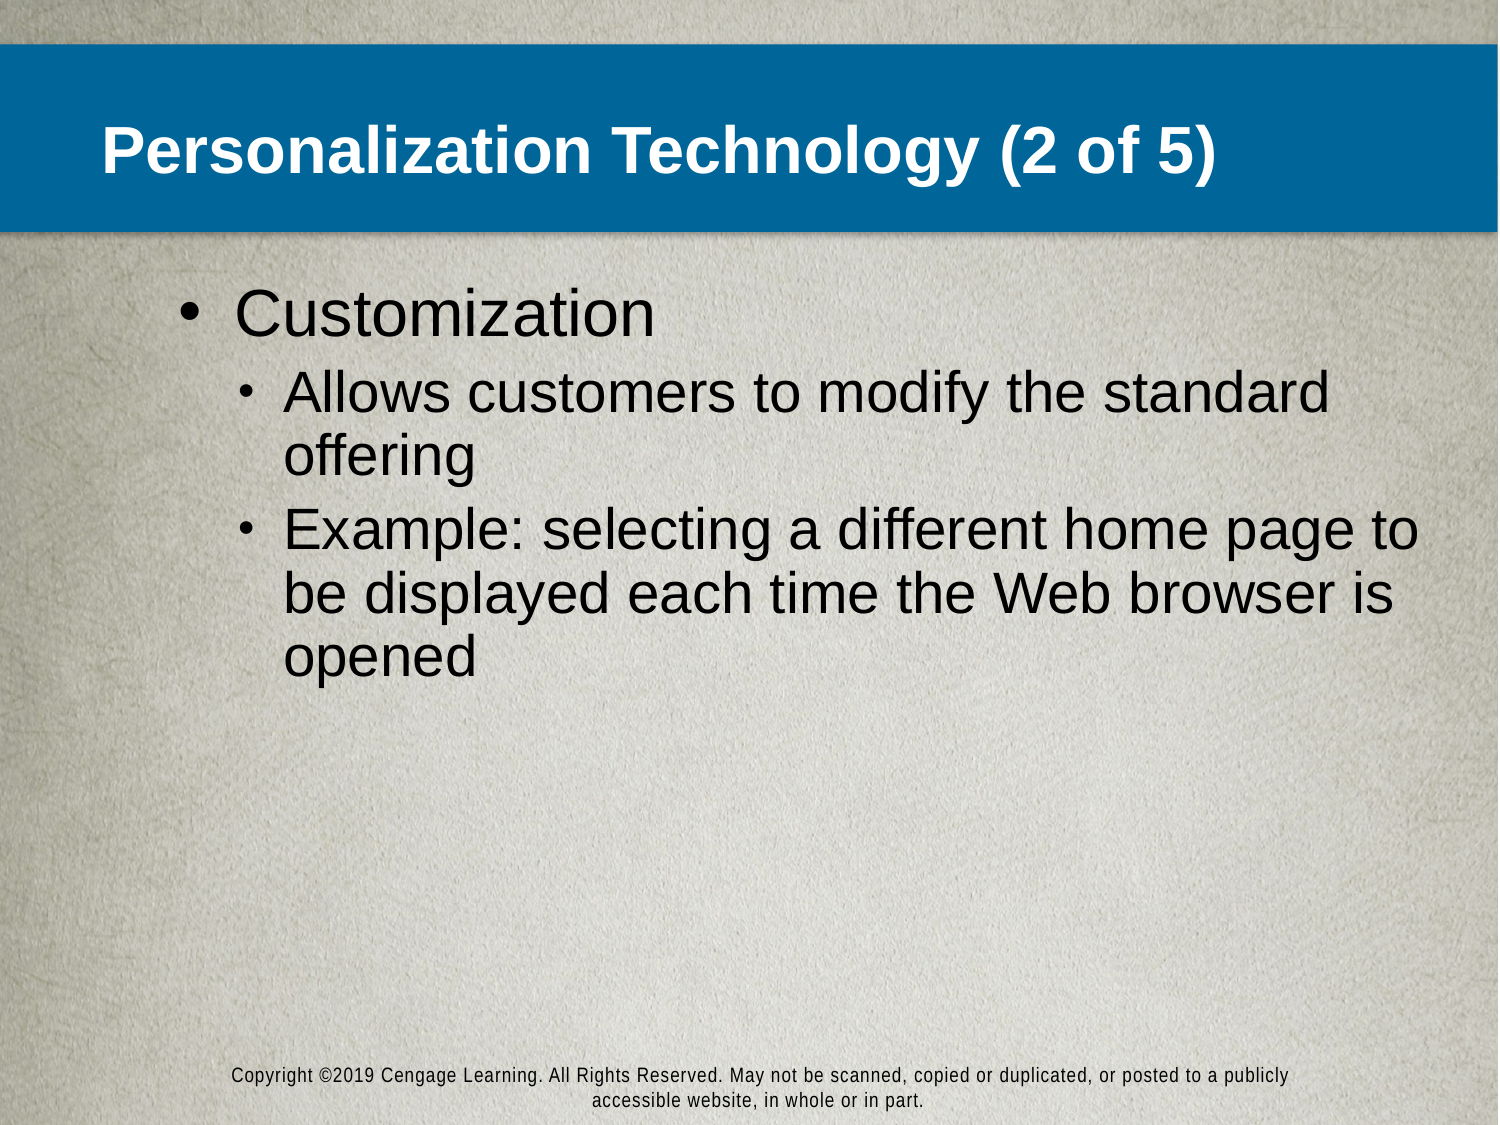

# Personalization Technology (2 of 5)
Customization
Allows customers to modify the standard offering
Example: selecting a different home page to be displayed each time the Web browser is opened